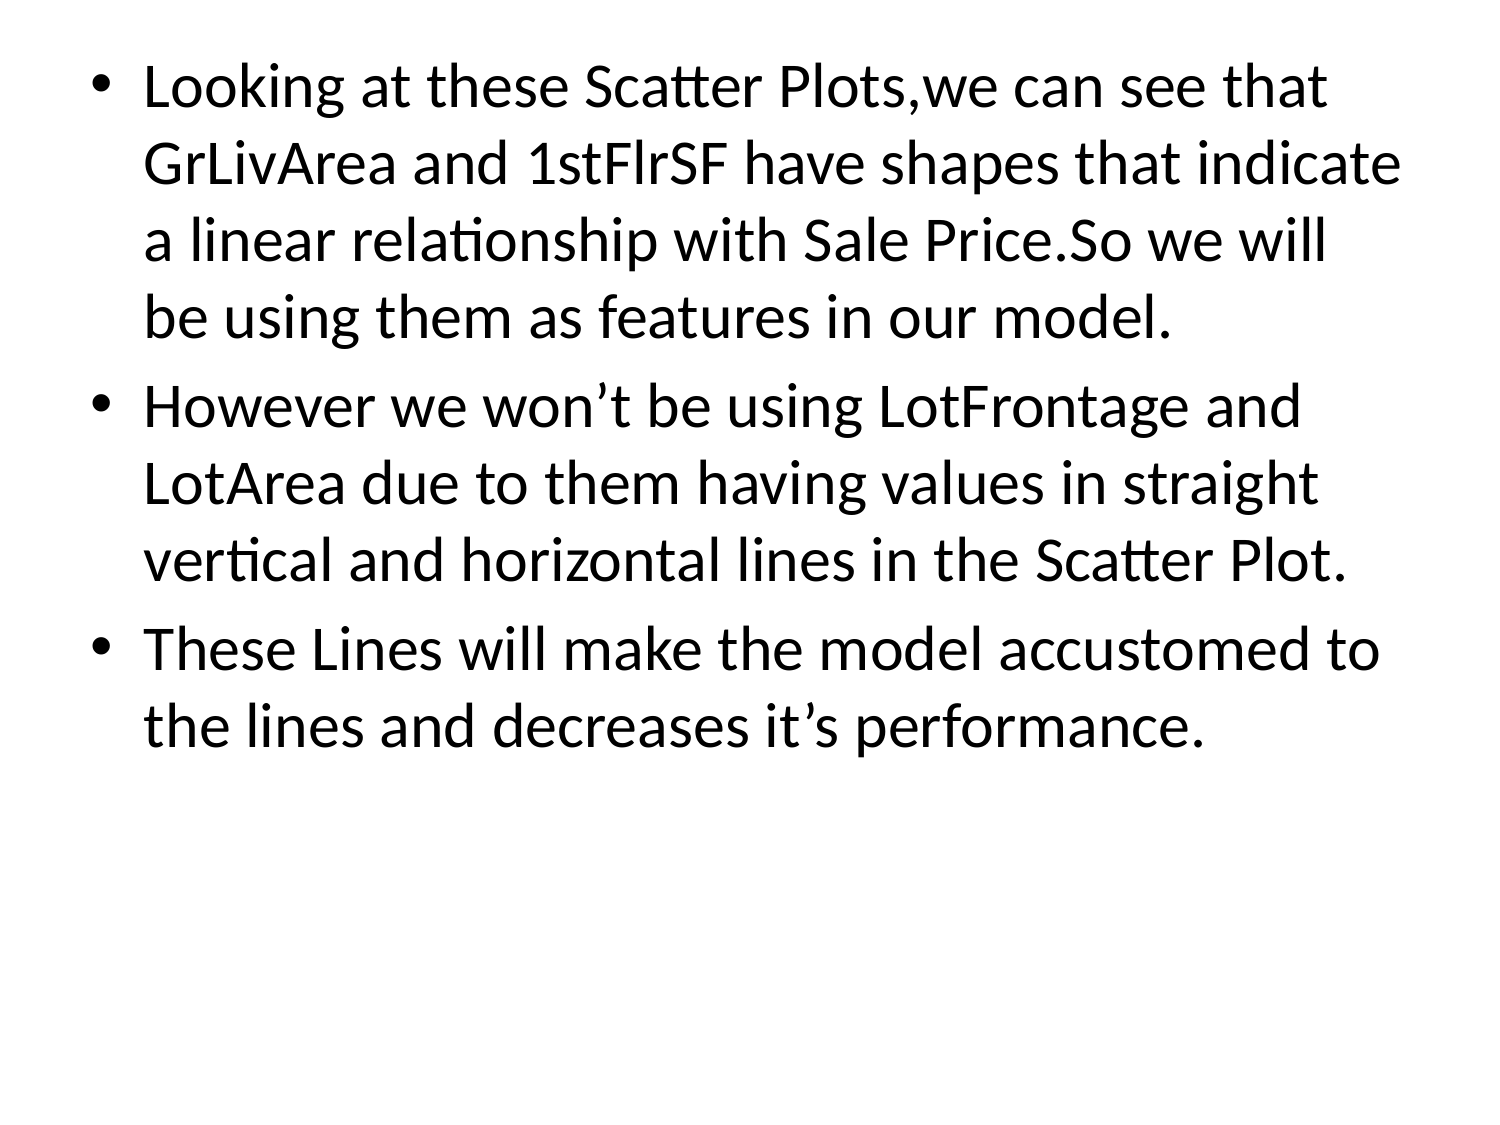

Looking at these Scatter Plots,we can see that GrLivArea and 1stFlrSF have shapes that indicate a linear relationship with Sale Price.So we will be using them as features in our model.
However we won’t be using LotFrontage and LotArea due to them having values in straight vertical and horizontal lines in the Scatter Plot.
These Lines will make the model accustomed to the lines and decreases it’s performance.